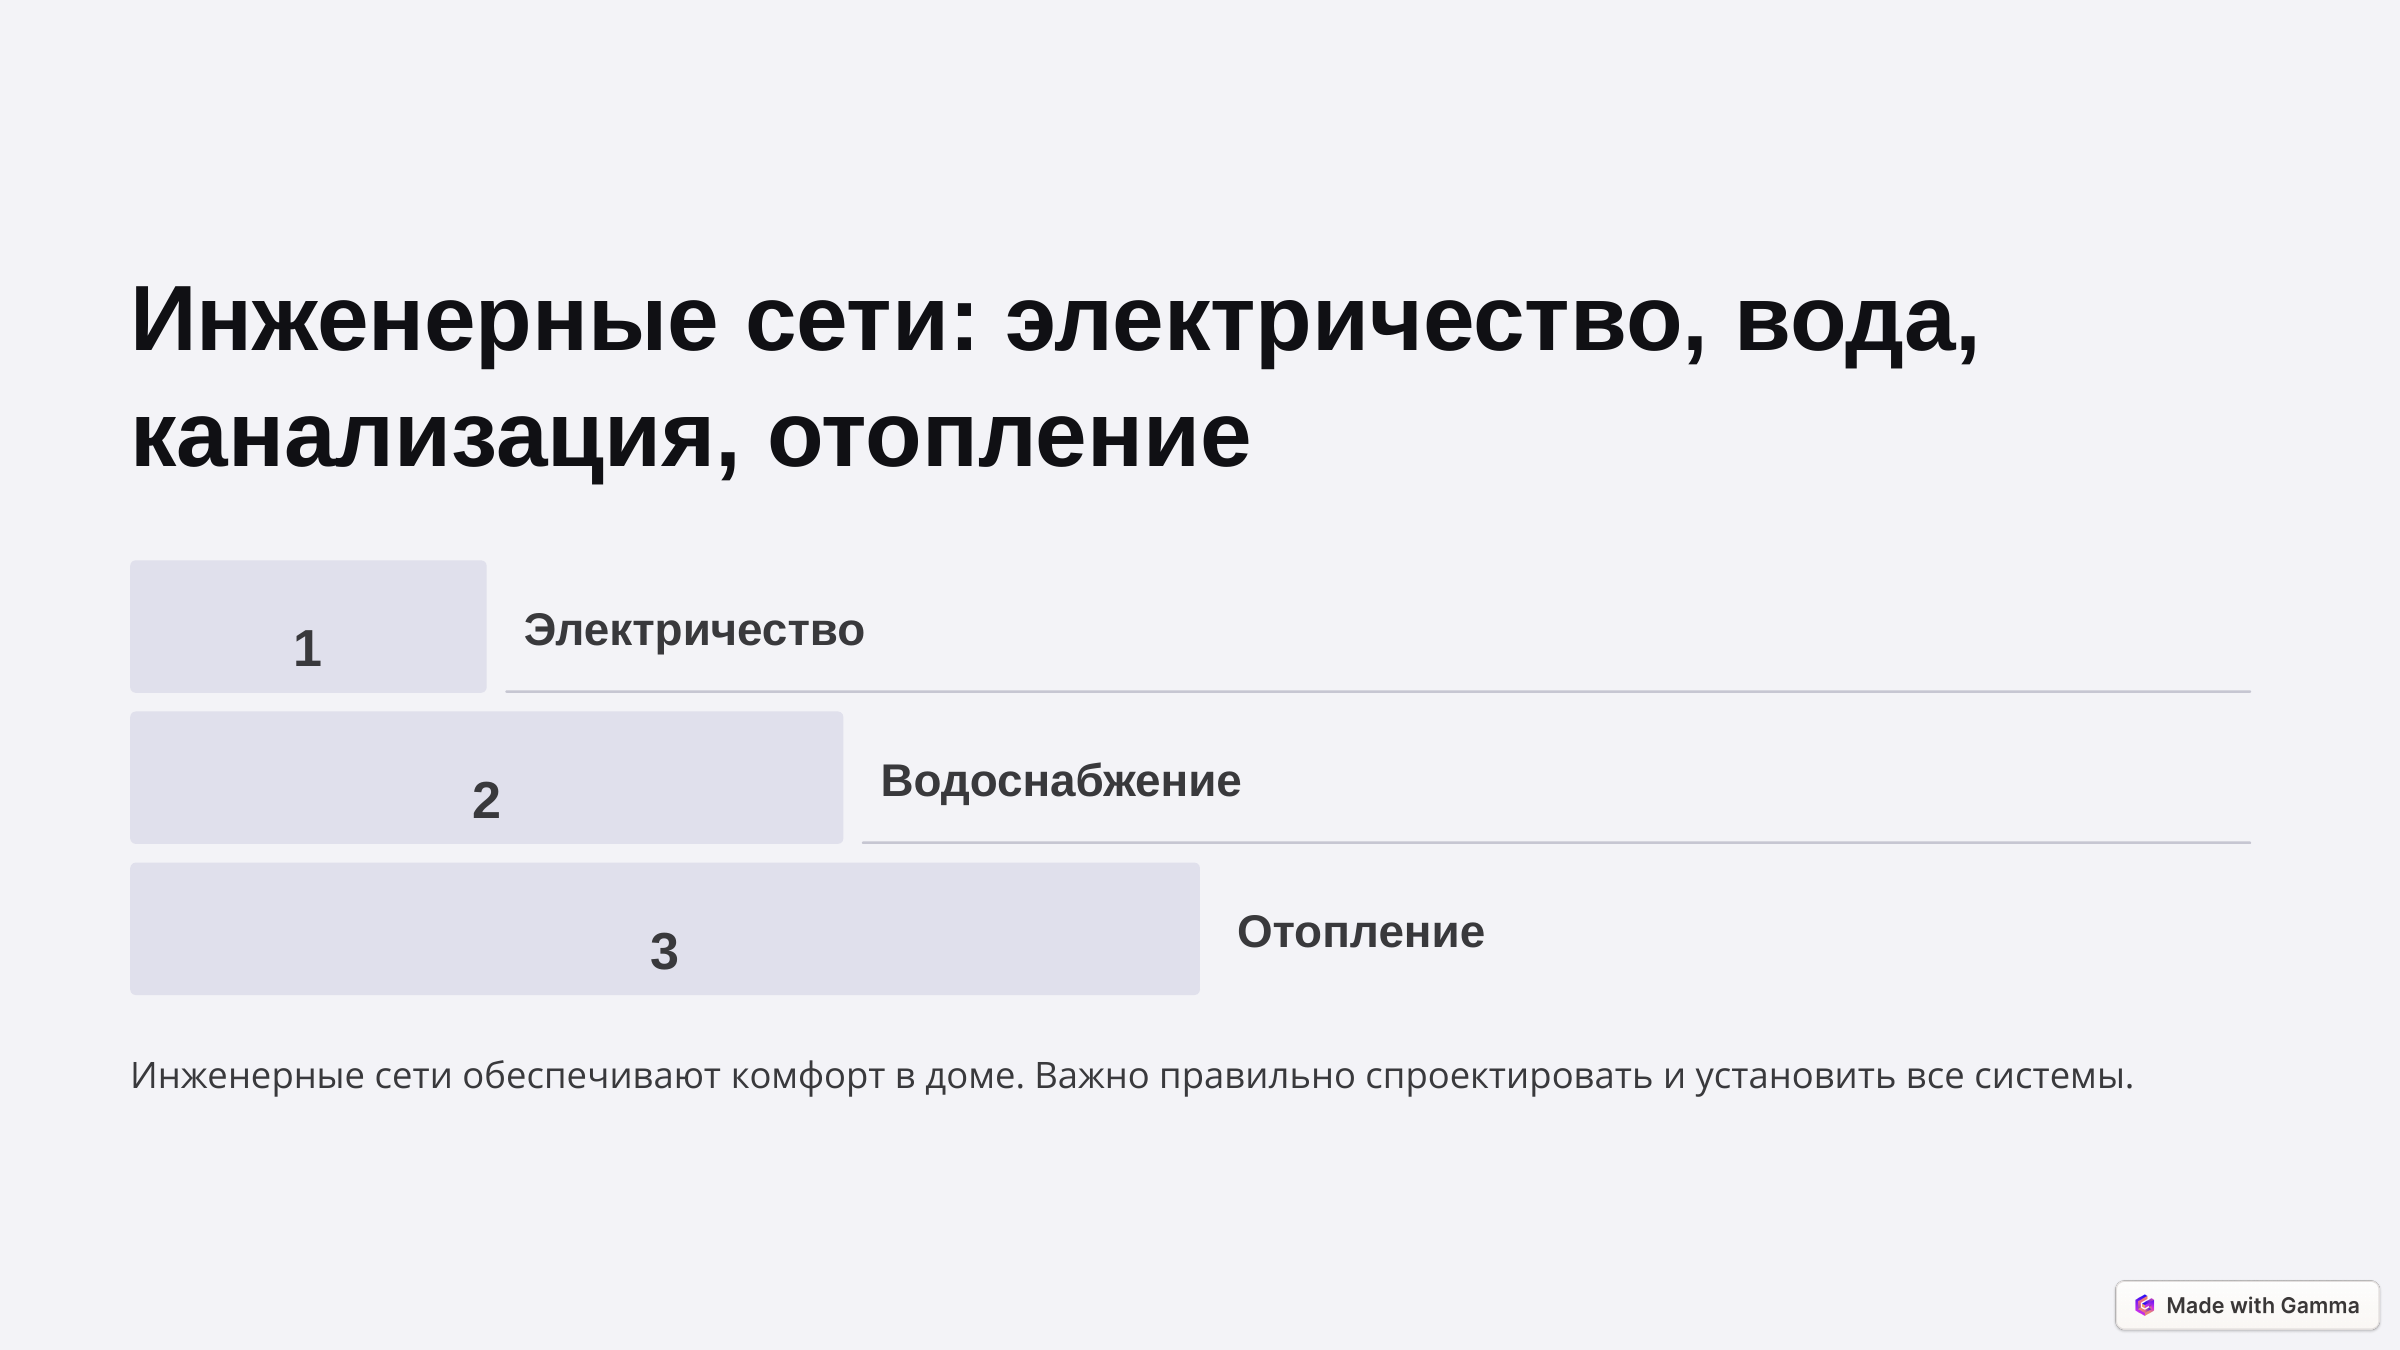

Инженерные сети: электричество, вода, канализация, отопление

1
Электричество

2
Водоснабжение

3
Отопление
Инженерные сети обеспечивают комфорт в доме. Важно правильно спроектировать и установить все системы.